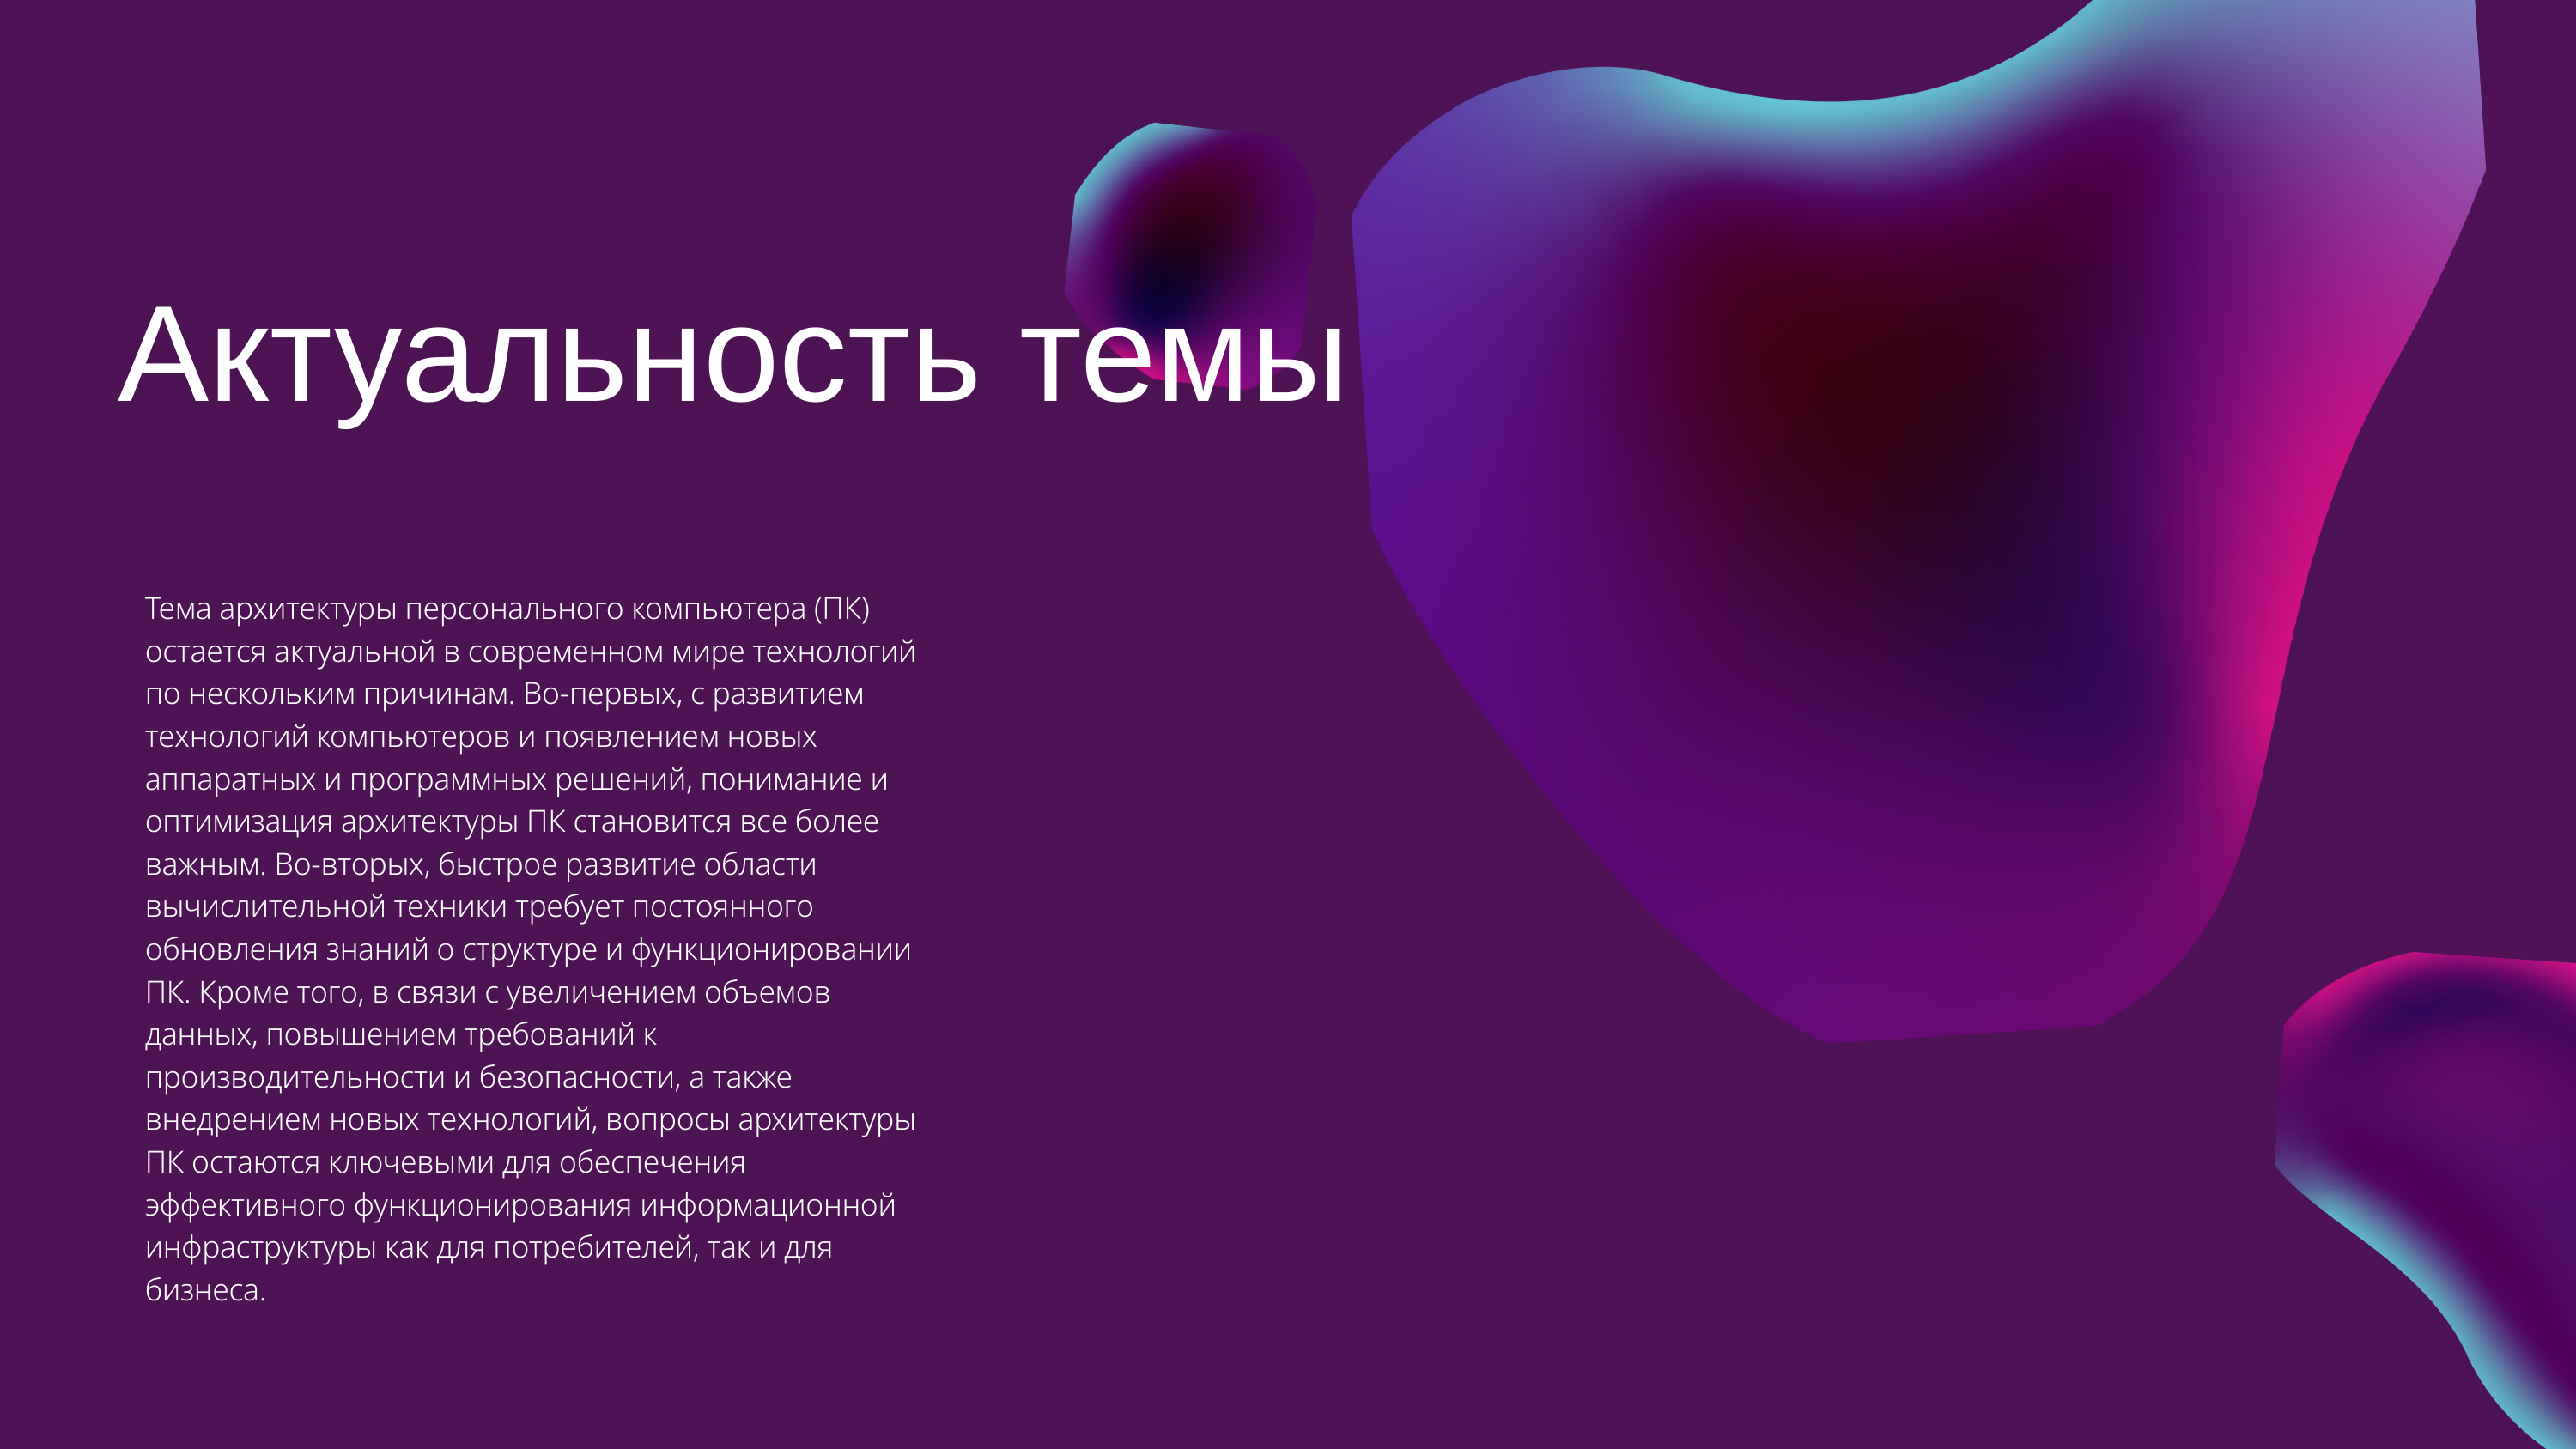

Актуальность темы
Тема архитектуры персонального компьютера (ПК) остается актуальной в современном мире технологий по нескольким причинам. Во-первых, с развитием технологий компьютеров и появлением новых аппаратных и программных решений, понимание и оптимизация архитектуры ПК становится все более важным. Во-вторых, быстрое развитие области вычислительной техники требует постоянного обновления знаний о структуре и функционировании ПК. Кроме того, в связи с увеличением объемов данных, повышением требований к производительности и безопасности, а также внедрением новых технологий, вопросы архитектуры ПК остаются ключевыми для обеспечения эффективного функционирования информационной инфраструктуры как для потребителей, так и для бизнеса.